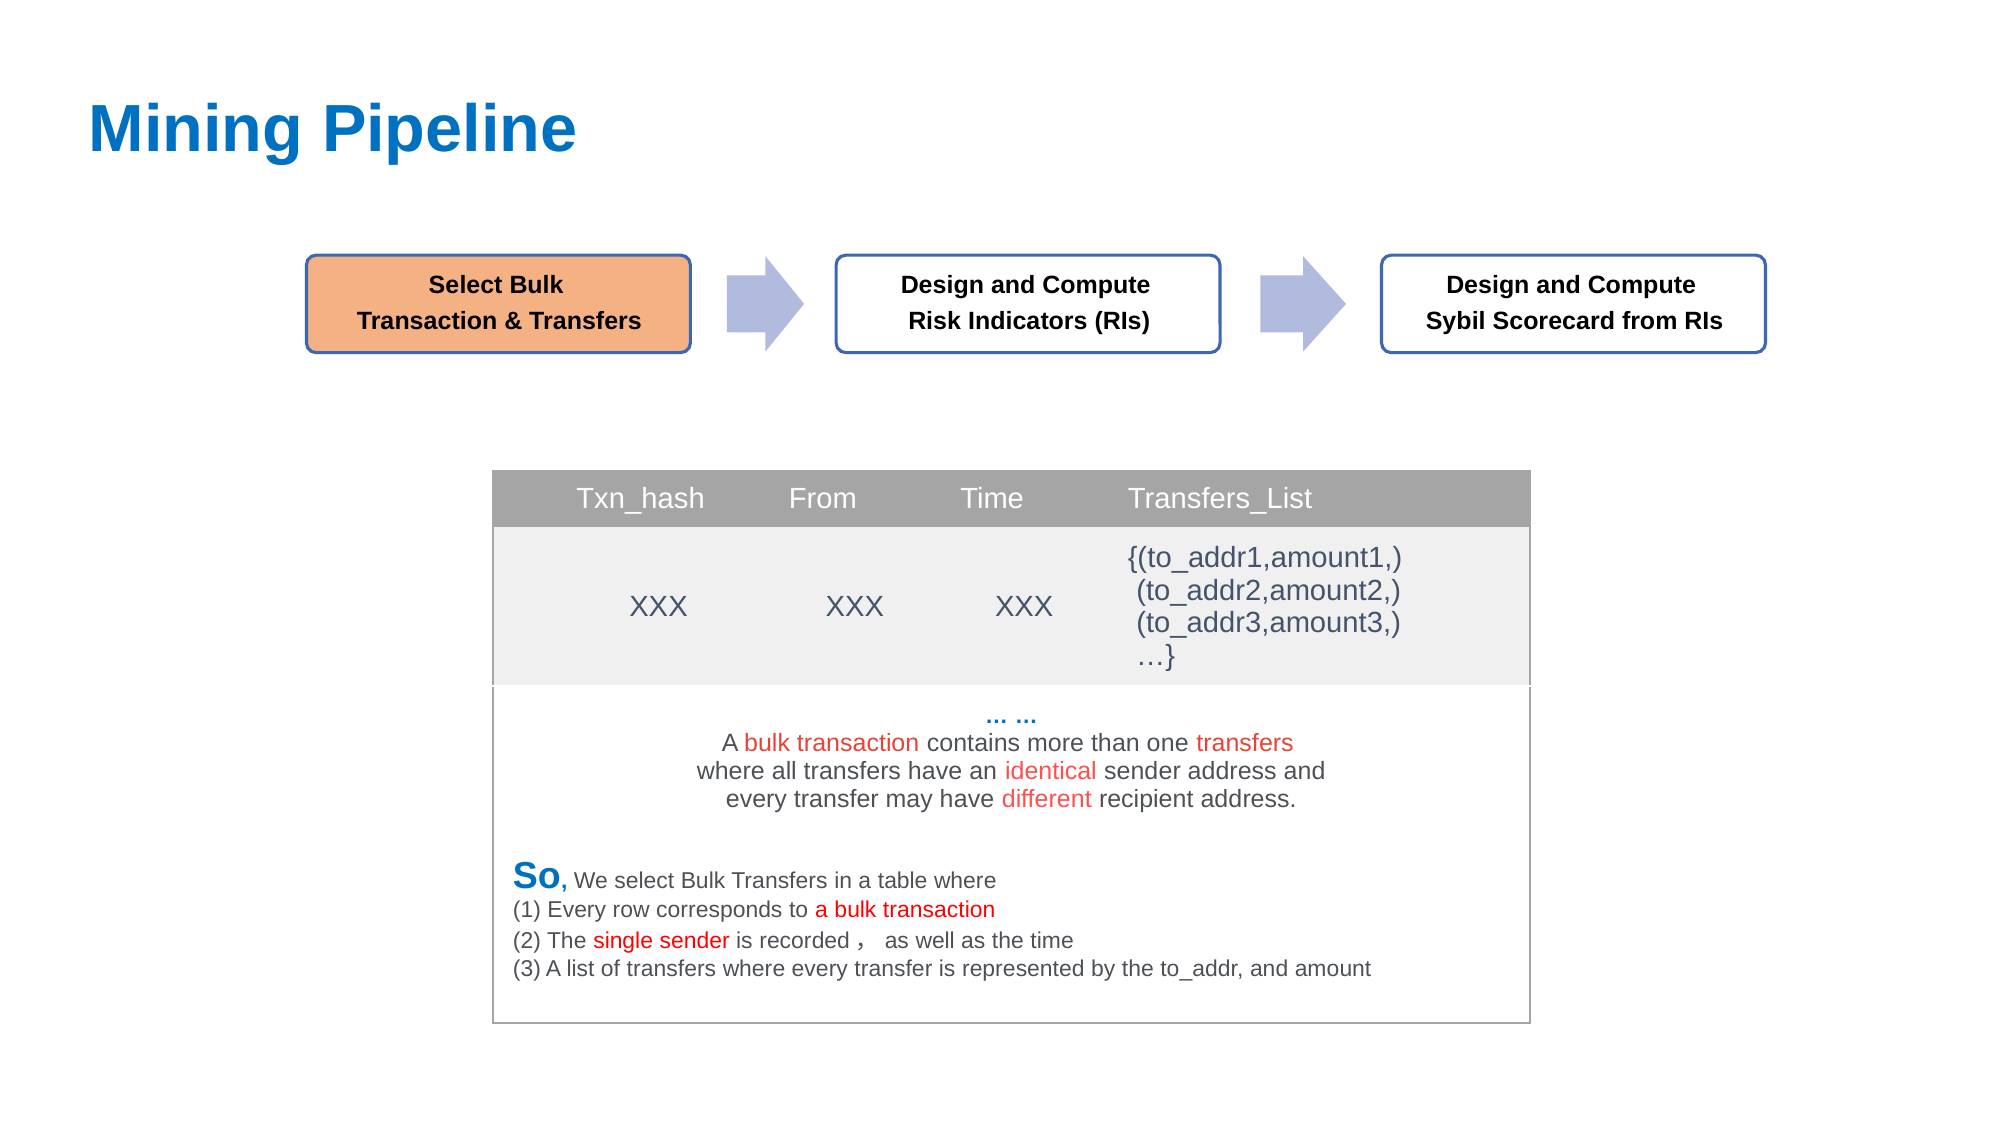

Mining Pipeline
Select Bulk
Transaction & Transfers

Design and Compute
Risk Indicators (RIs)

Design and Compute
Sybil Scorecard from RIs
|  | Txn\_hash | From | Time | Transfers\_List |
| --- | --- | --- | --- | --- |
|  | XXX | XXX | XXX | {(to\_addr1,amount1,) (to\_addr2,amount2,) (to\_addr3,amount3,) …} |
| … … A bulk transaction contains more than one transfers where all transfers have an identical sender address and every transfer may have different recipient address. So, We select Bulk Transfers in a table where (1) Every row corresponds to a bulk transaction (2) The single sender is recorded，as well as the time (3) A list of transfers where every transfer is represented by the to\_addr, and amount |  |  |  |  |